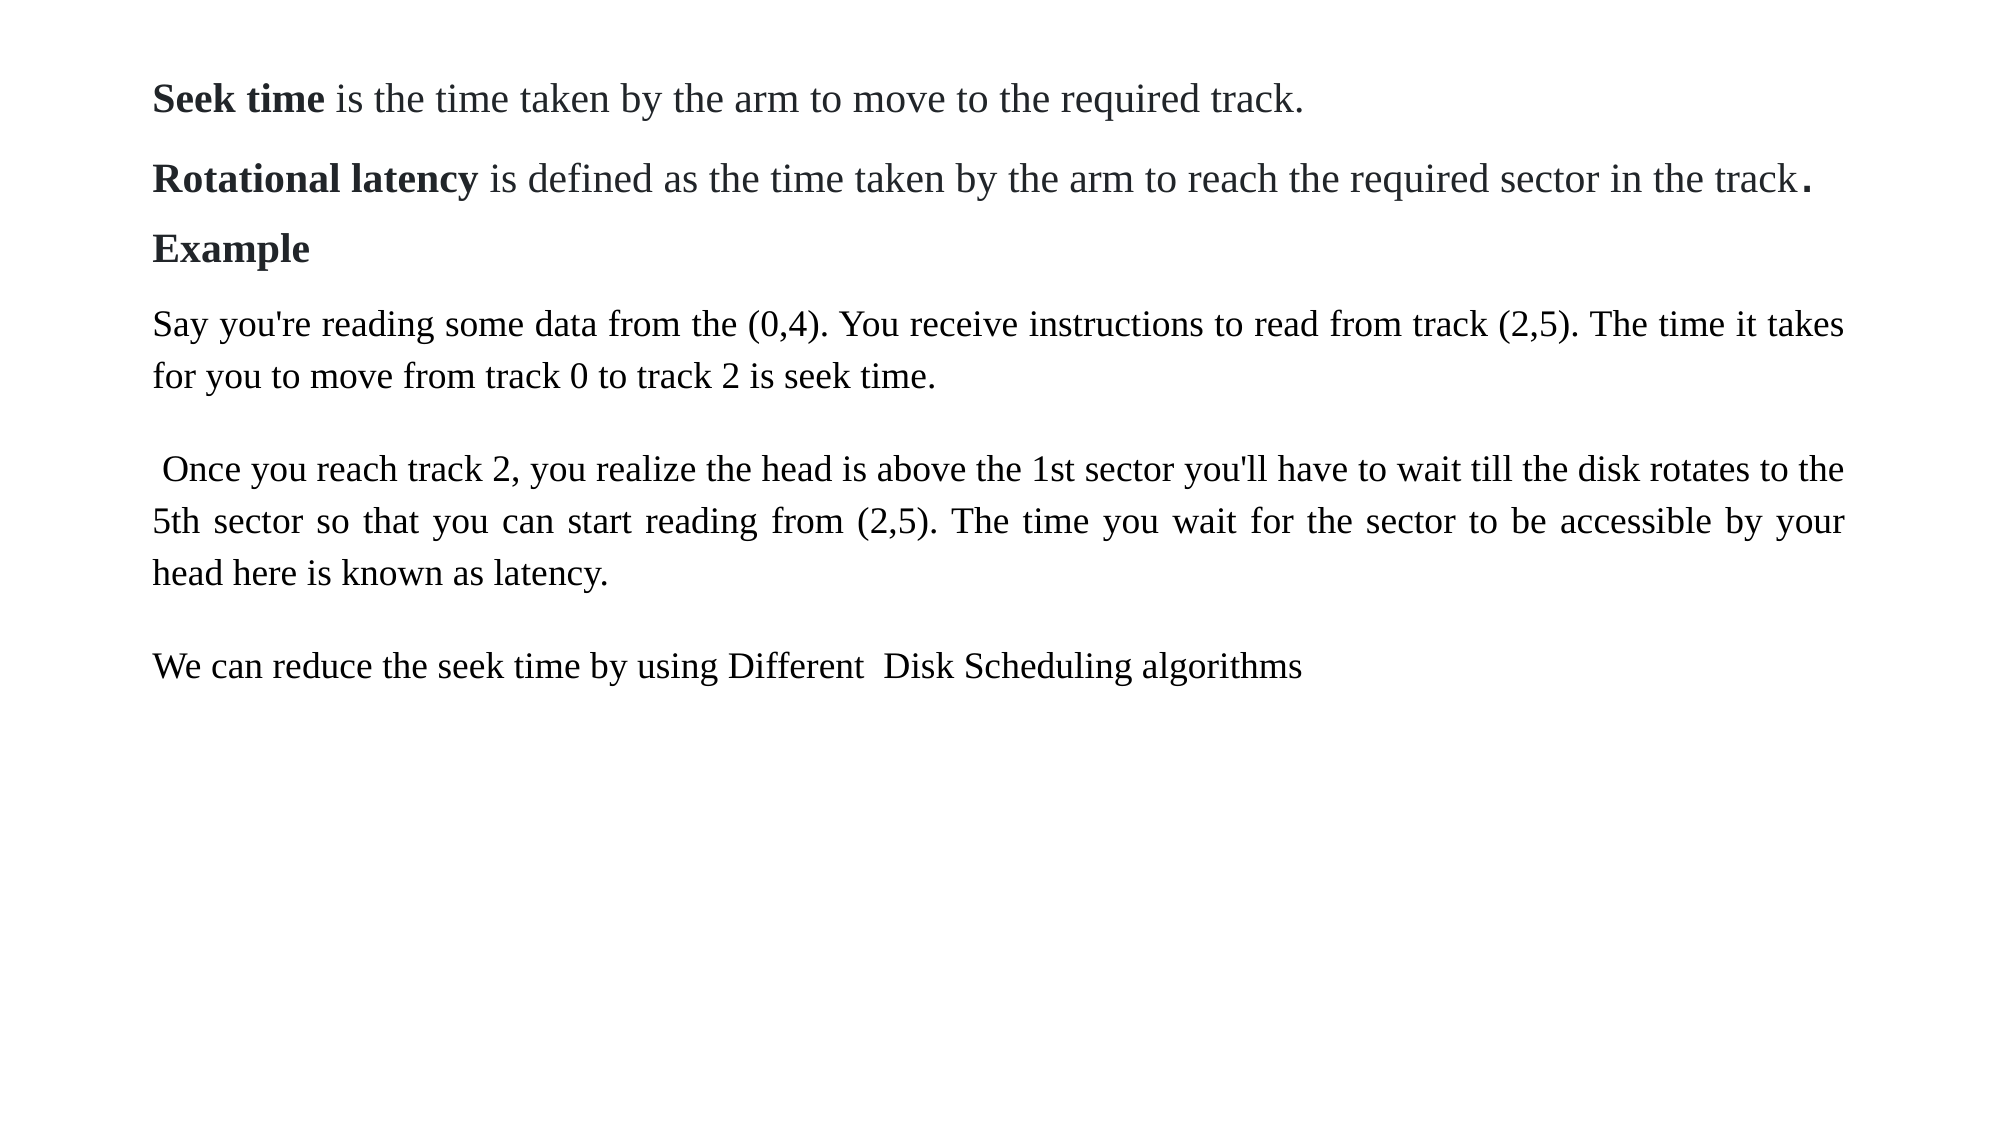

Seek time is the time taken by the arm to move to the required track.
Rotational latency is defined as the time taken by the arm to reach the required sector in the track.
Example
Say you're reading some data from the (0,4). You receive instructions to read from track (2,5). The time it takes for you to move from track 0 to track 2 is seek time.
 Once you reach track 2, you realize the head is above the 1st sector you'll have to wait till the disk rotates to the 5th sector so that you can start reading from (2,5). The time you wait for the sector to be accessible by your head here is known as latency.
We can reduce the seek time by using Different  Disk Scheduling algorithms